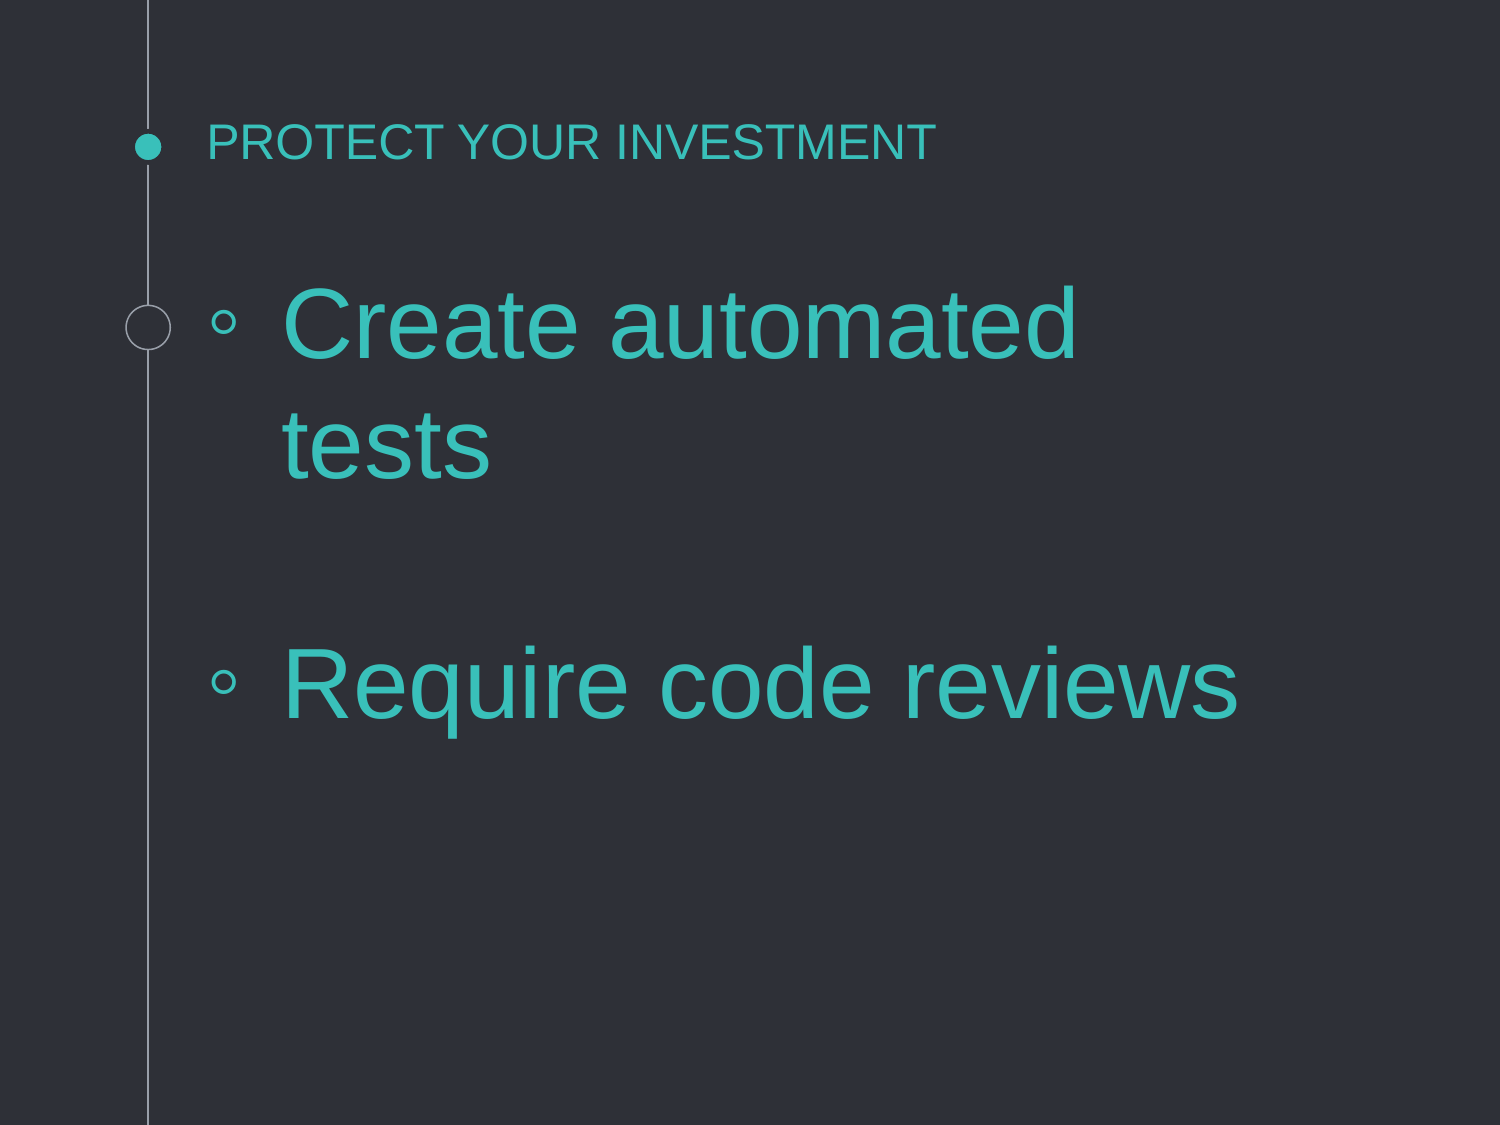

# PROTECT YOUR INVESTMENT
Create automated tests

Require code reviews